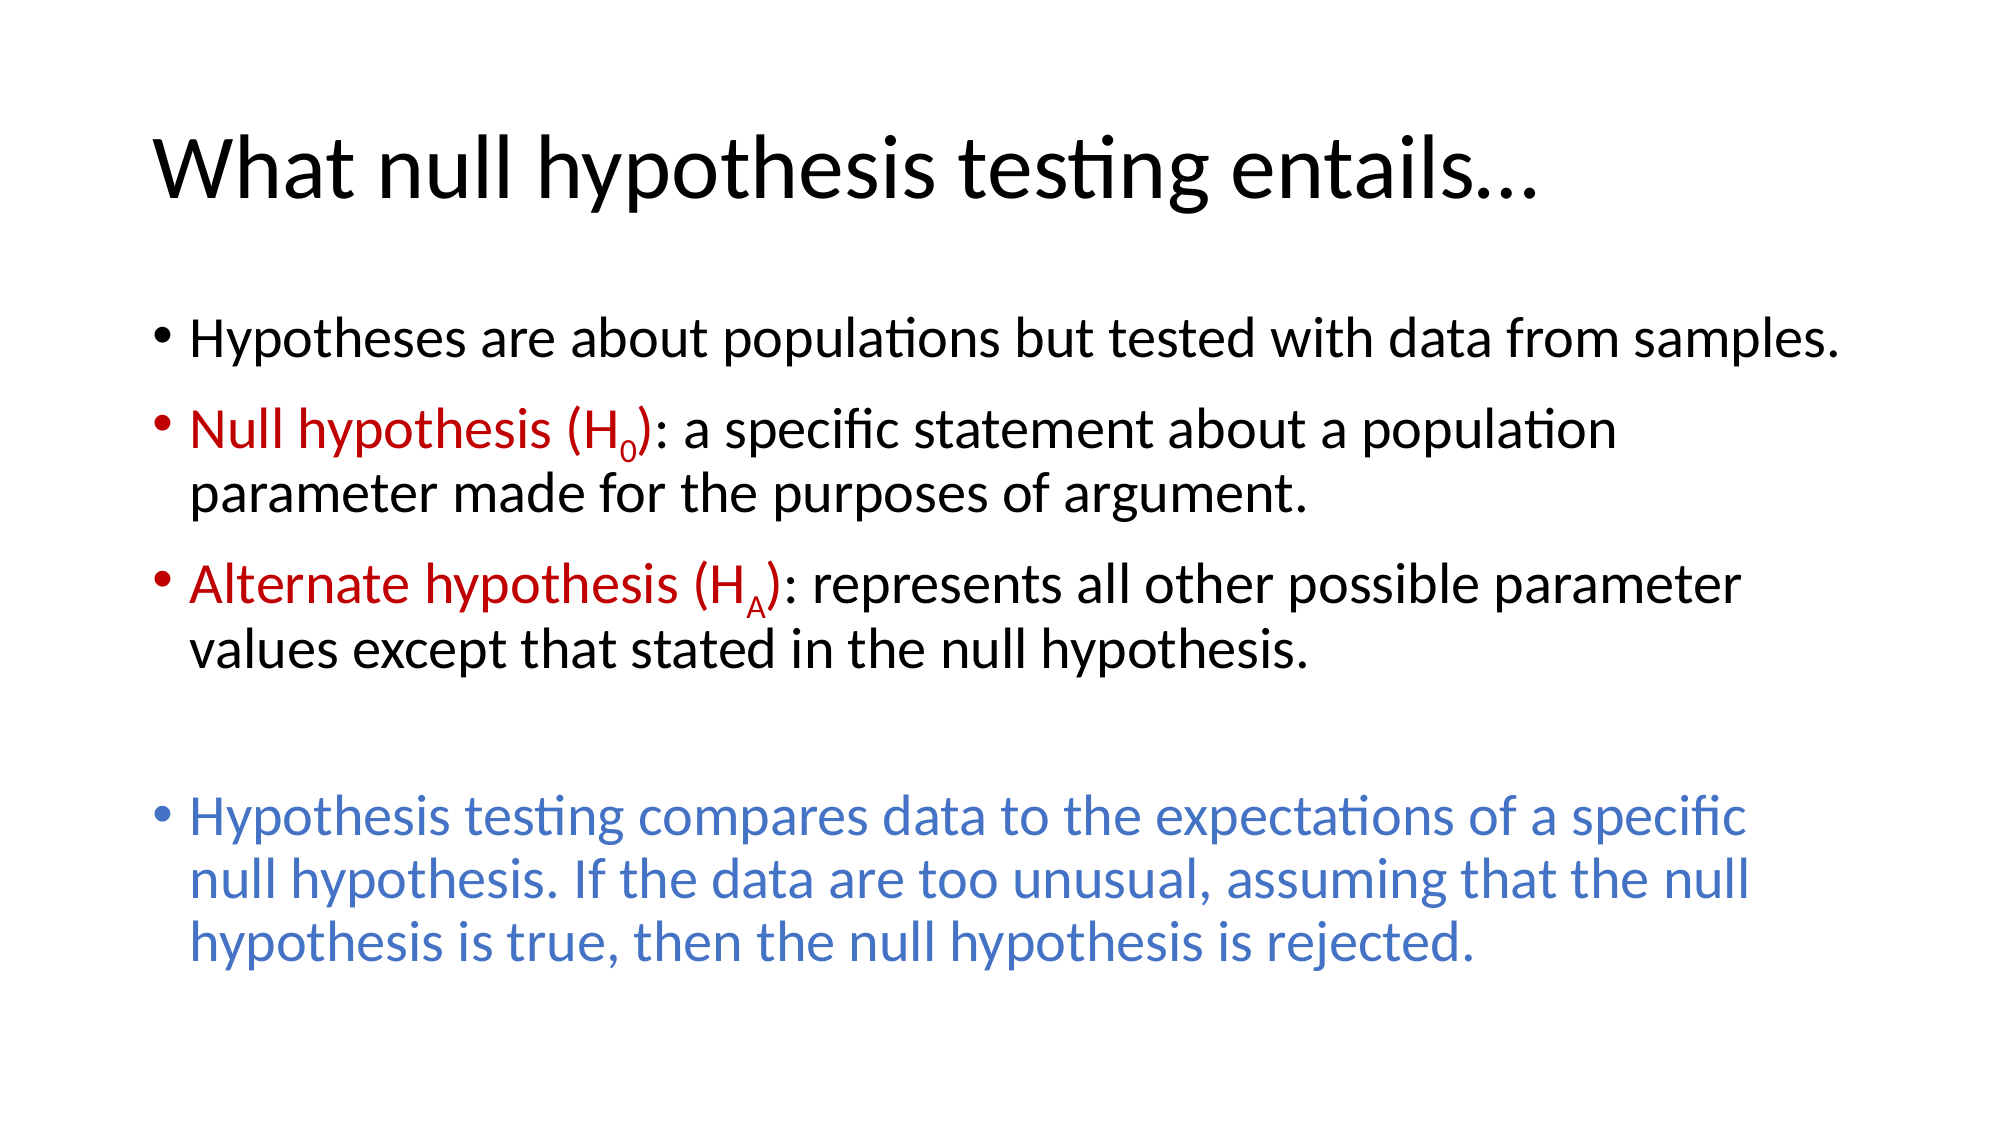

# What null hypothesis testing entails…
Hypotheses are about populations but tested with data from samples.
Null hypothesis (H0): a specific statement about a population parameter made for the purposes of argument.
Alternate hypothesis (HA): represents all other possible parameter values except that stated in the null hypothesis.

Hypothesis testing compares data to the expectations of a specific null hypothesis. If the data are too unusual, assuming that the null hypothesis is true, then the null hypothesis is rejected.